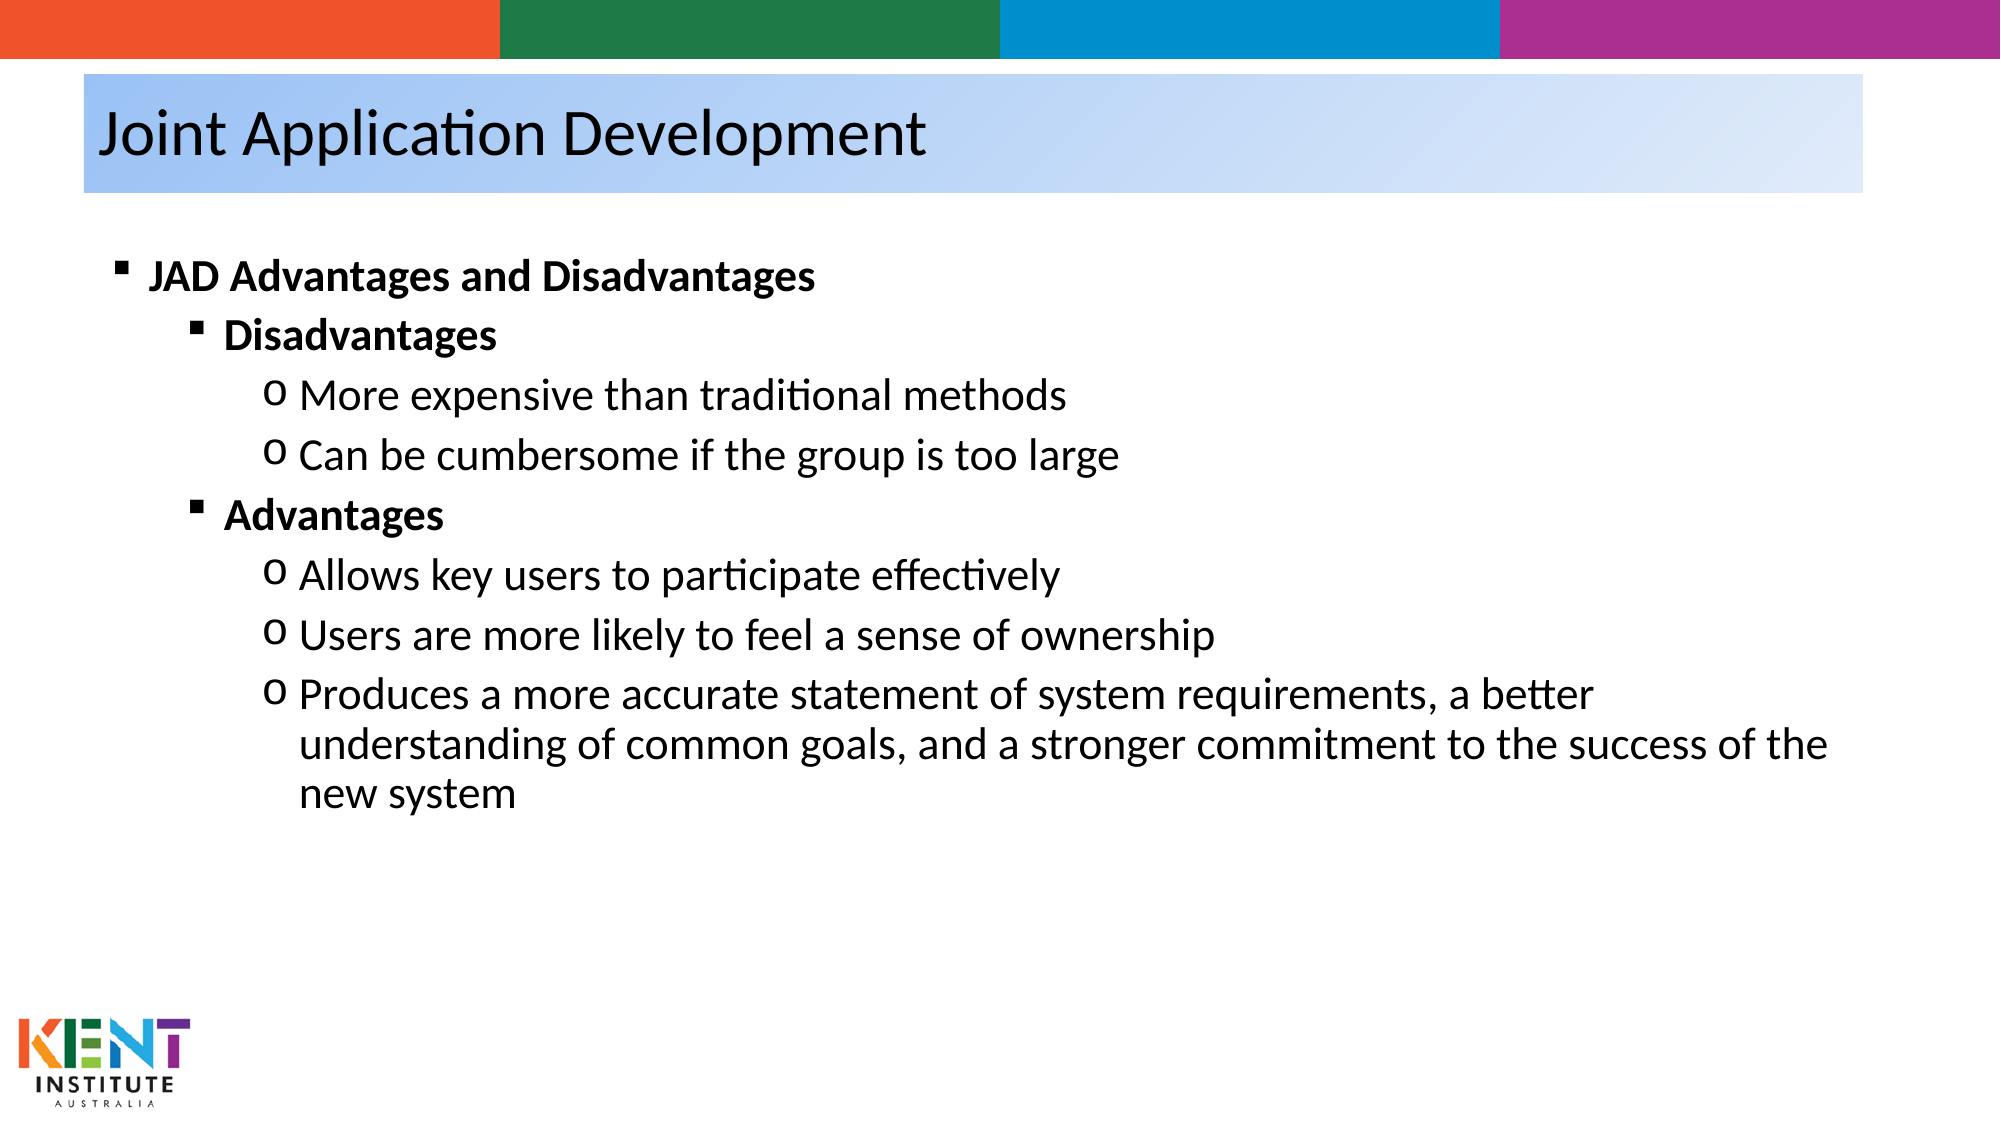

# Joint Application Development
JAD Advantages and Disadvantages
Disadvantages
More expensive than traditional methods
Can be cumbersome if the group is too large
Advantages
Allows key users to participate effectively
Users are more likely to feel a sense of ownership
Produces a more accurate statement of system requirements, a better understanding of common goals, and a stronger commitment to the success of the new system
11